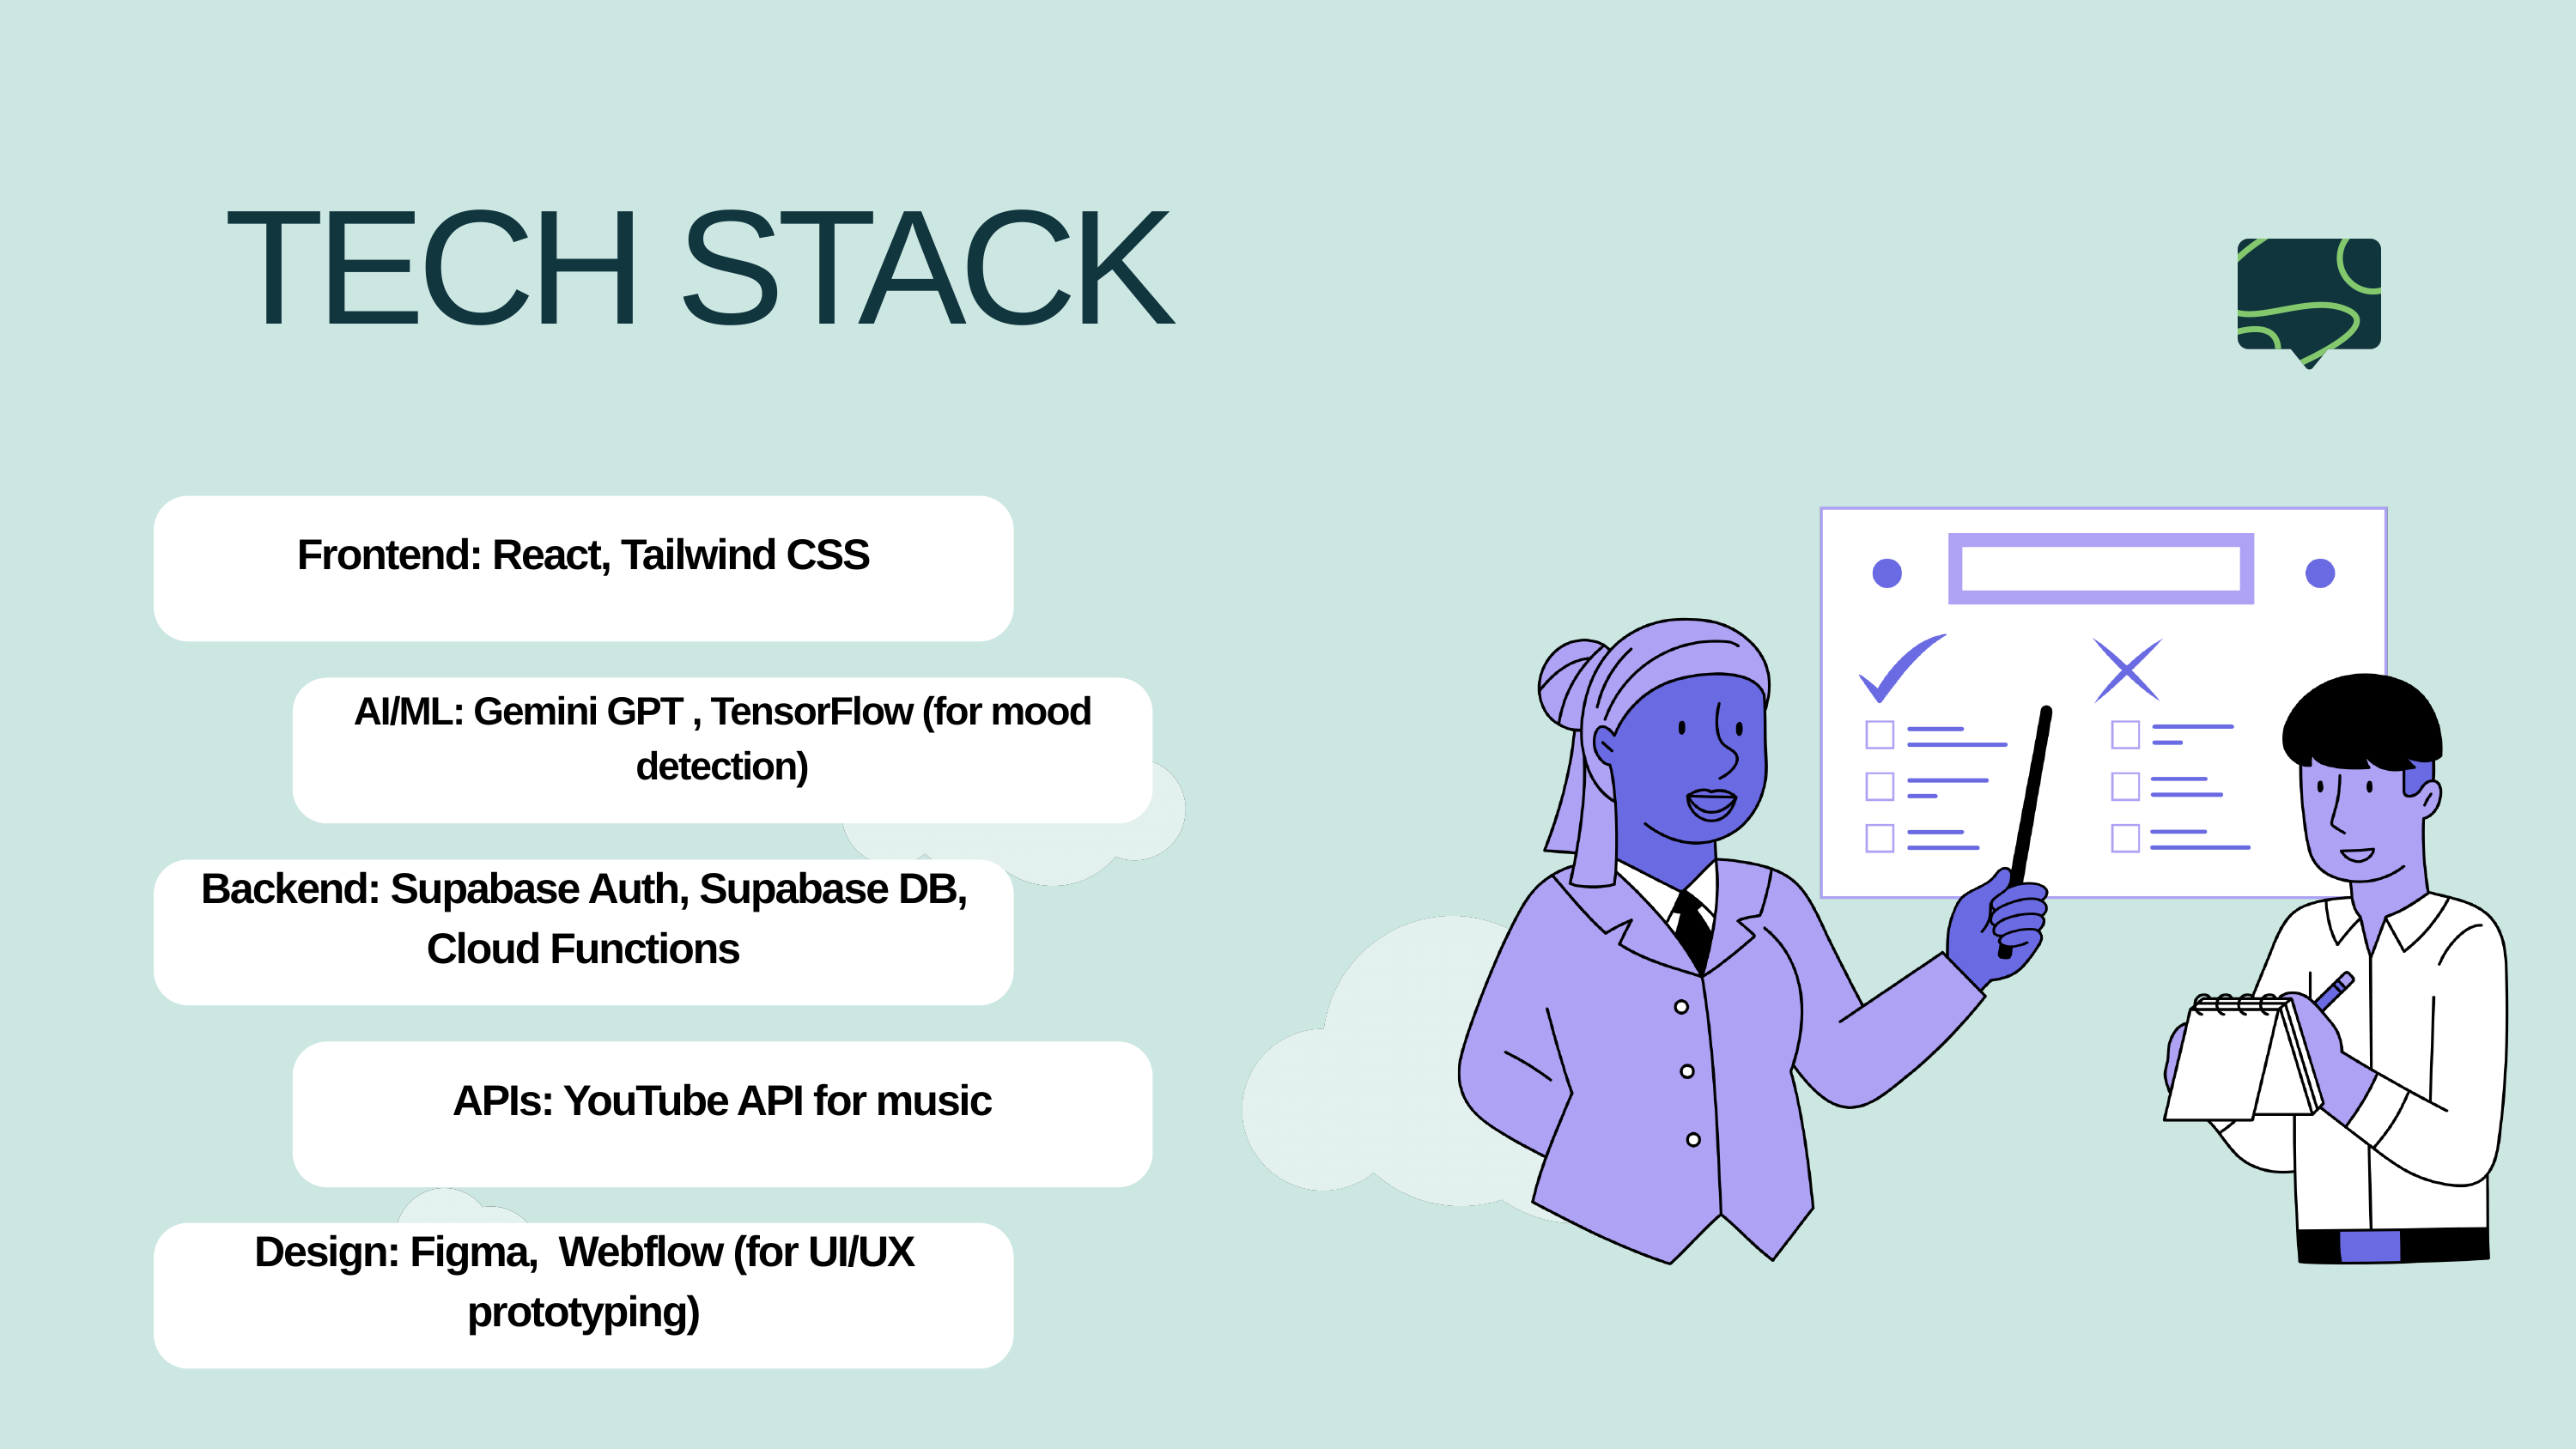

TECH STACK

Frontend: React, Tailwind CSS

AI/ML: Gemini GPT , TensorFlow (for mood detection)

Backend: Supabase Auth, Supabase DB, Cloud Functions

APIs: YouTube API for music

Design: Figma,  Webflow (for UI/UX prototyping)